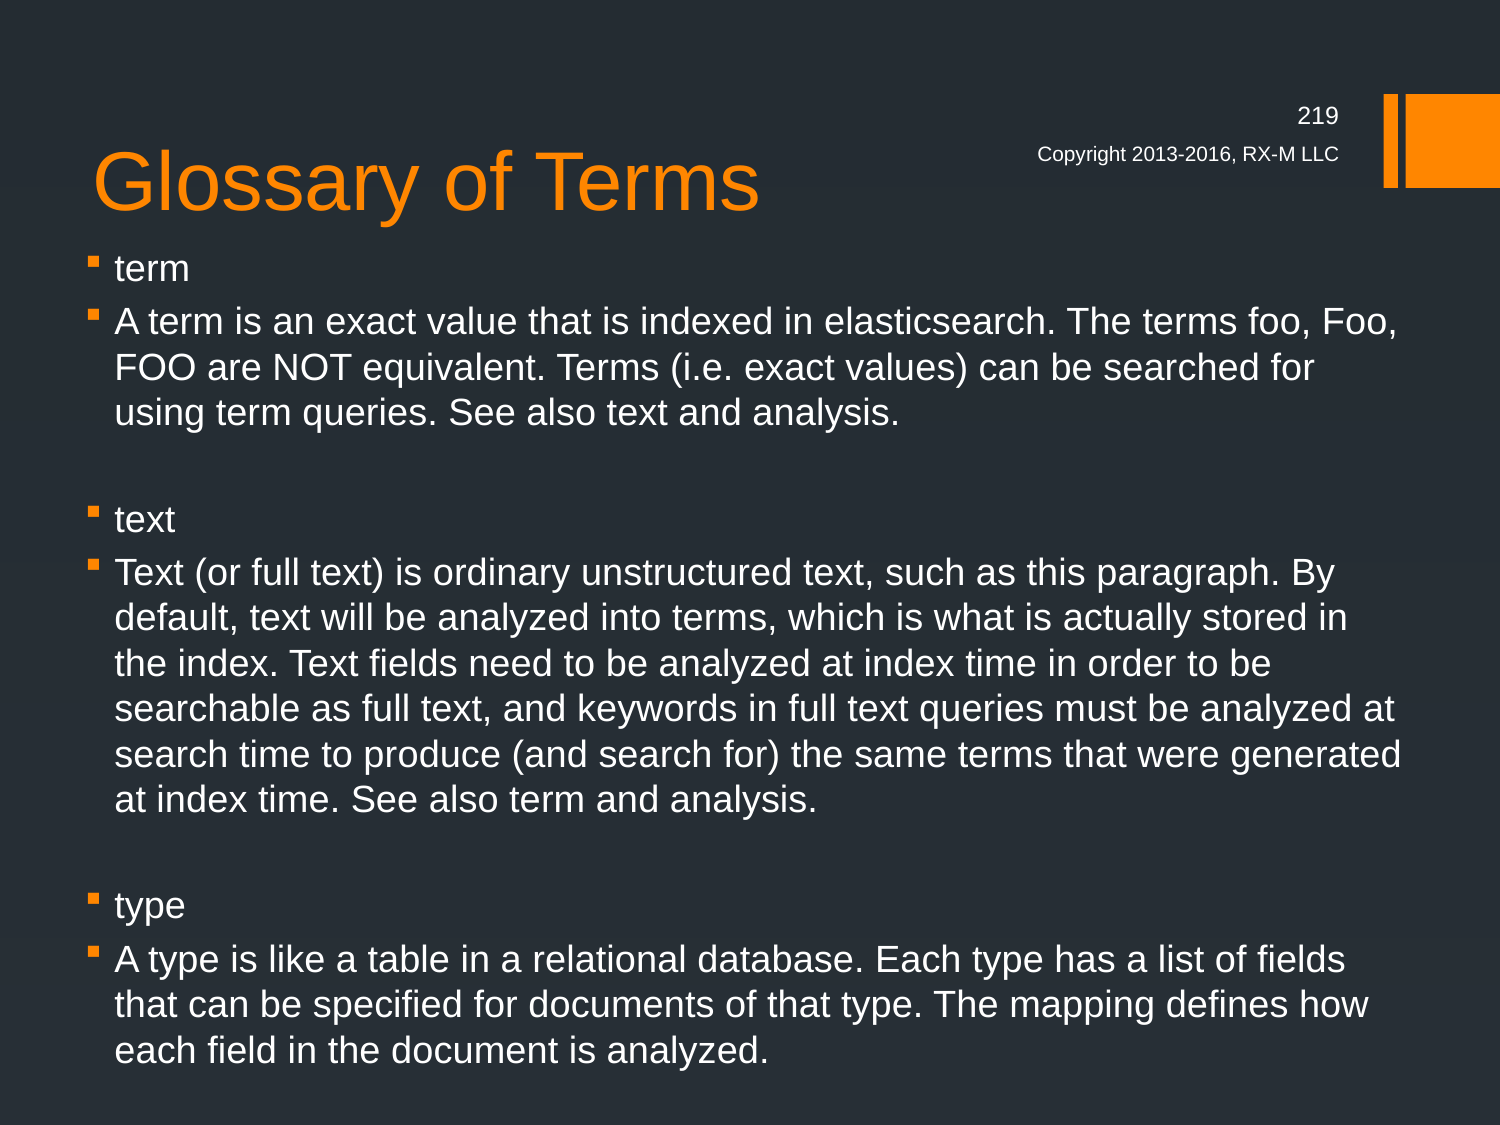

# Glossary of Terms
219
Copyright 2013-2016, RX-M LLC
term
A term is an exact value that is indexed in elasticsearch. The terms foo, Foo, FOO are NOT equivalent. Terms (i.e. exact values) can be searched for using term queries. See also text and analysis.

text
Text (or full text) is ordinary unstructured text, such as this paragraph. By default, text will be analyzed into terms, which is what is actually stored in the index. Text fields need to be analyzed at index time in order to be searchable as full text, and keywords in full text queries must be analyzed at search time to produce (and search for) the same terms that were generated at index time. See also term and analysis.

type
A type is like a table in a relational database. Each type has a list of fields that can be specified for documents of that type. The mapping defines how each field in the document is analyzed.